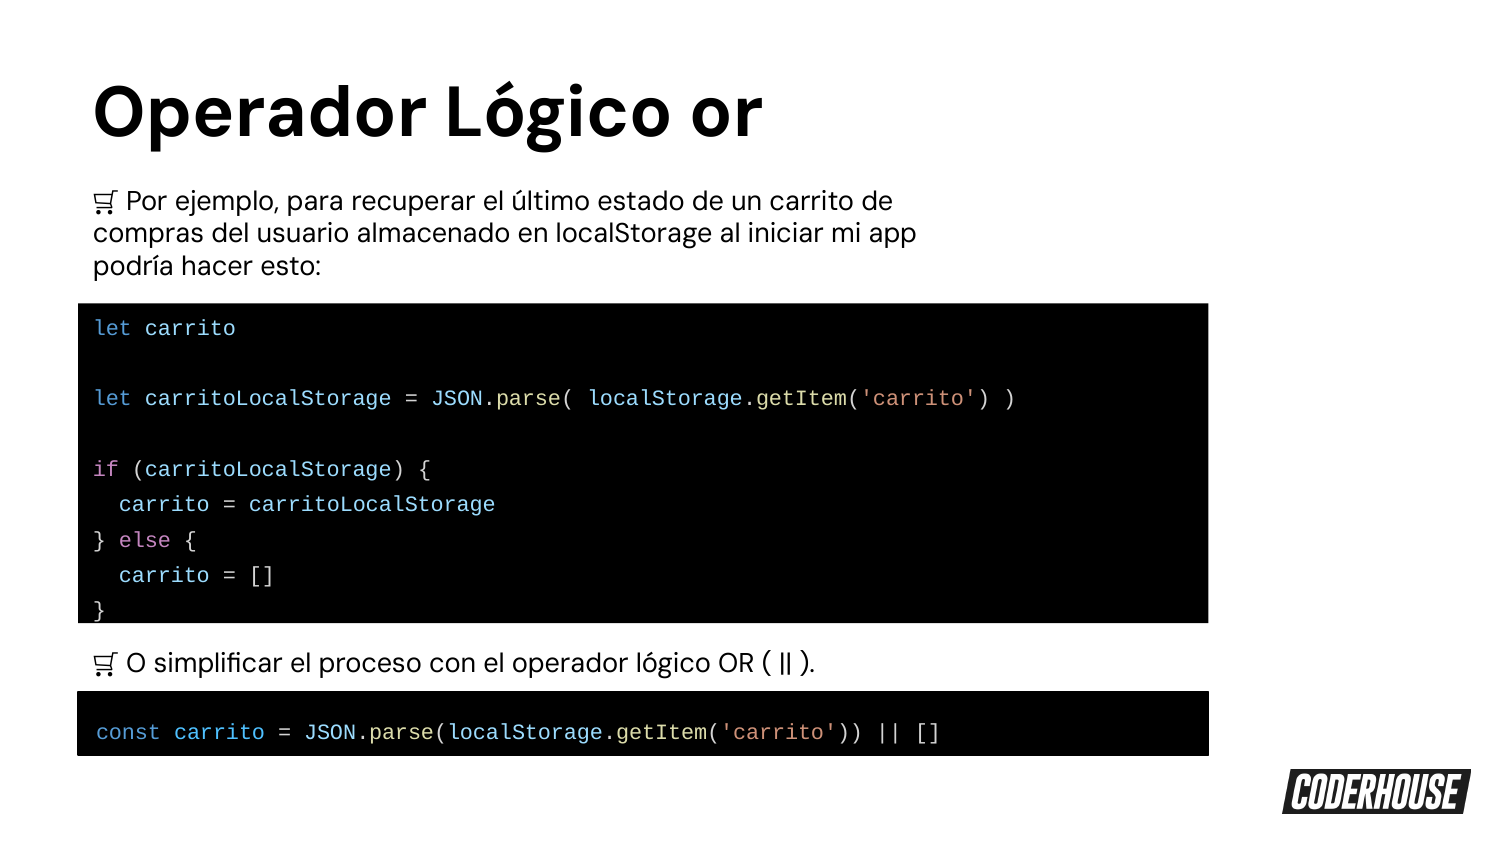

Operador Lógico or
🛒 Por ejemplo, para recuperar el último estado de un carrito de compras del usuario almacenado en localStorage al iniciar mi app podría hacer esto:
let carrito

let carritoLocalStorage = JSON.parse( localStorage.getItem('carrito') )

if (carritoLocalStorage) {
  carrito = carritoLocalStorage
} else {
  carrito = []
}
🛒 O simplificar el proceso con el operador lógico OR ( || ).

const carrito = JSON.parse(localStorage.getItem('carrito')) || []